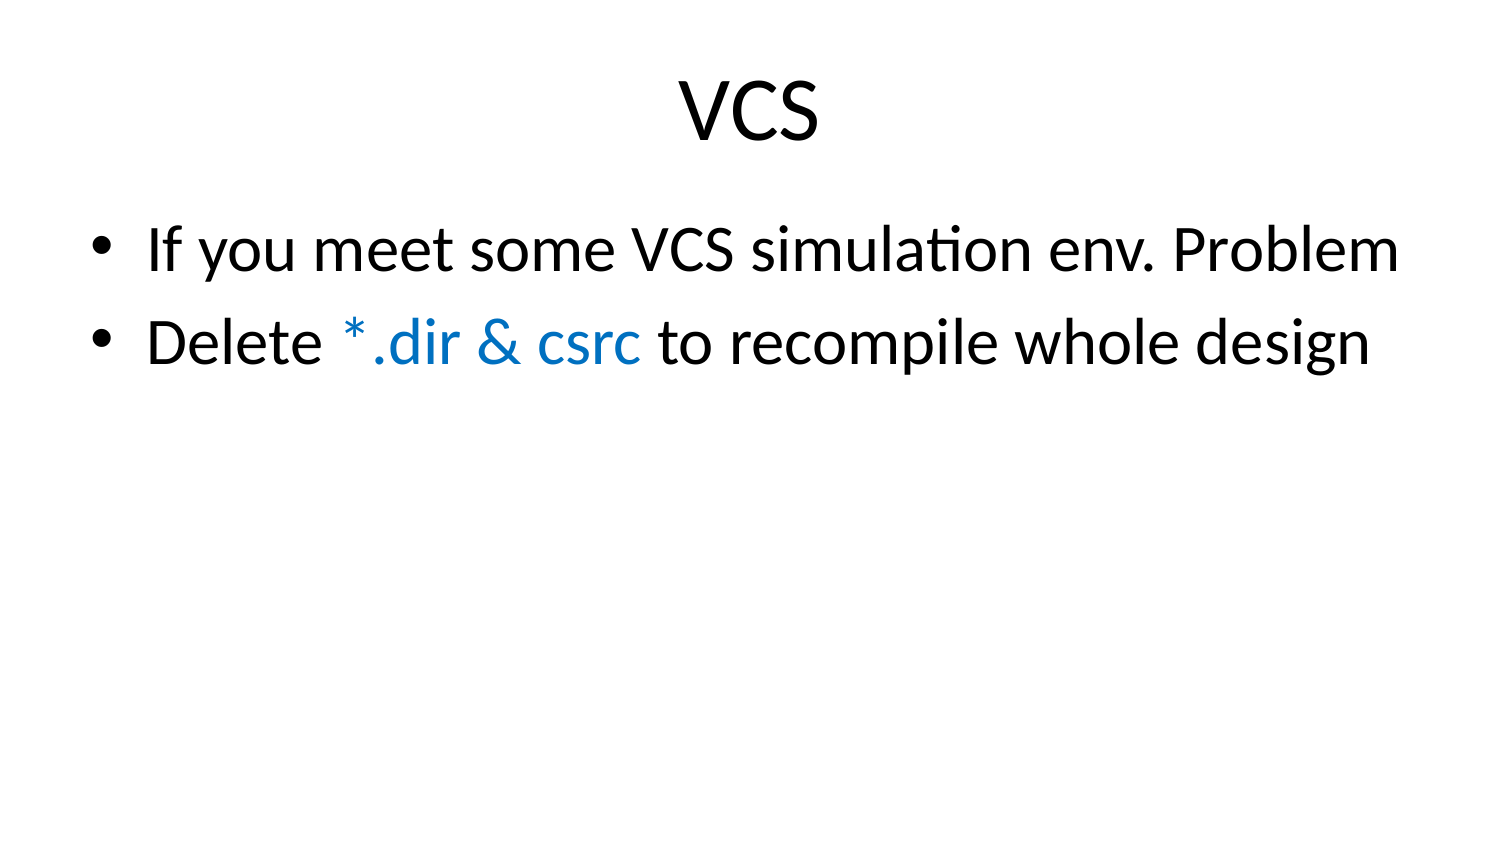

# VCS
If you meet some VCS simulation env. Problem
Delete *.dir & csrc to recompile whole design